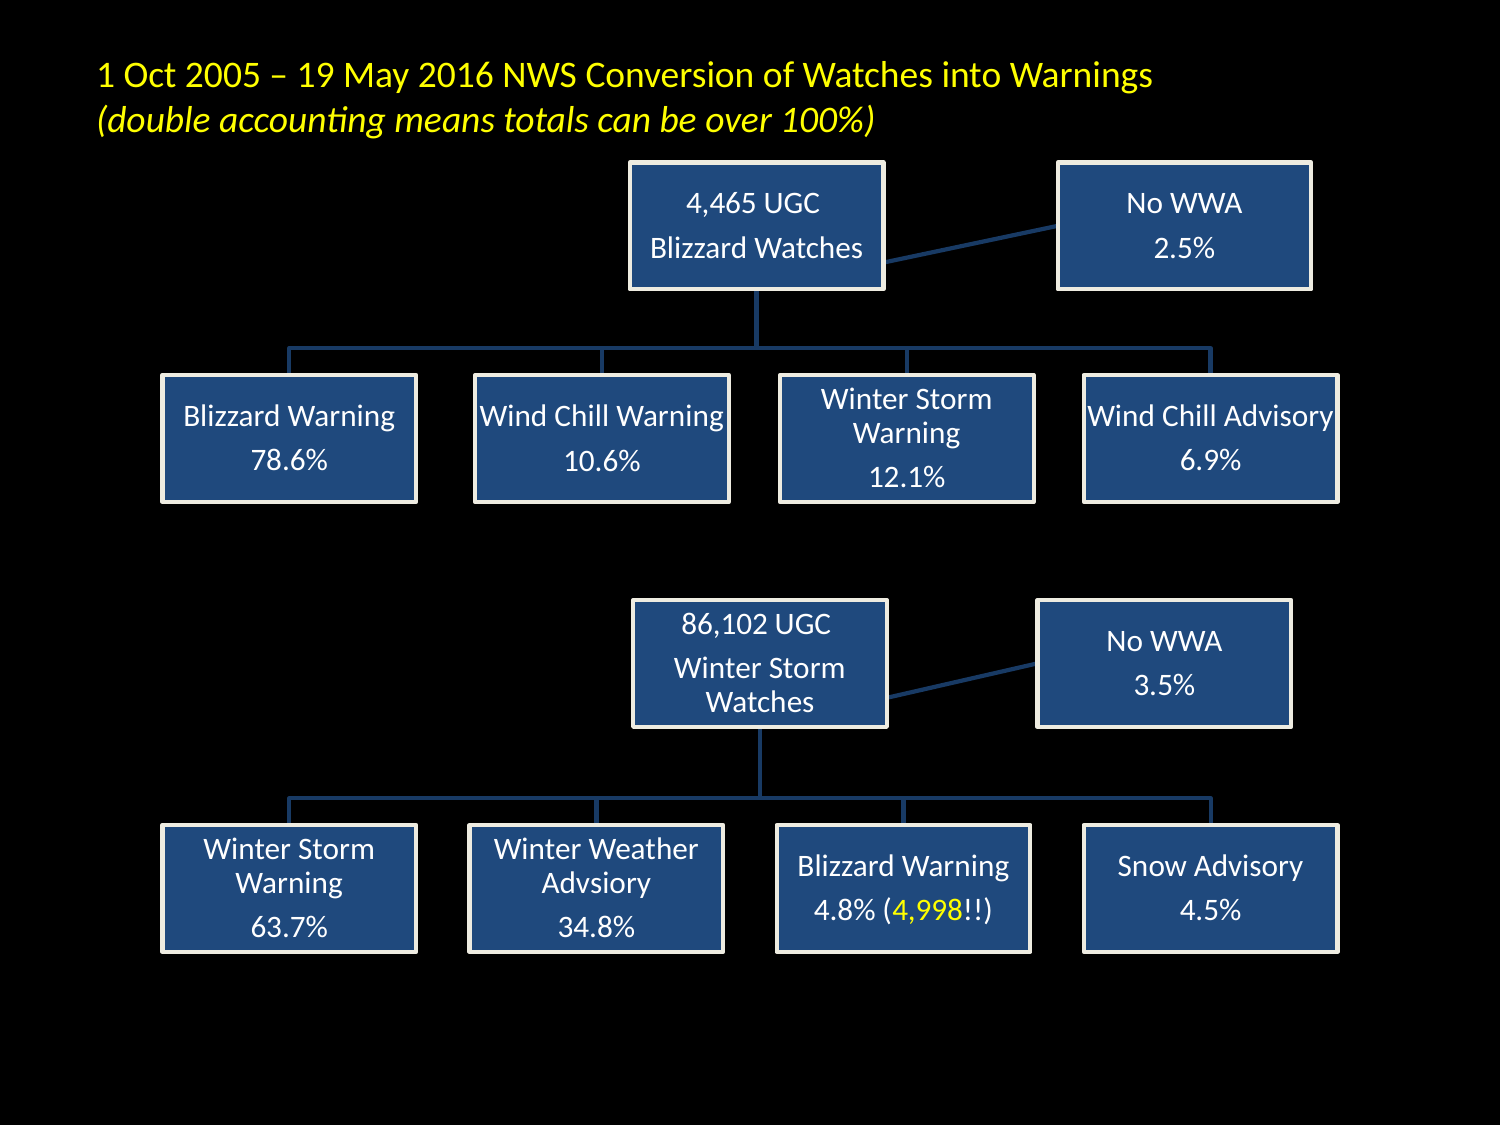

1 Oct 2005 – 19 May 2016 NWS Conversion of Watches into Warnings
(double accounting means totals can be over 100%)
4,465 UGC
Blizzard Watches
Blizzard Warning
78.6%
Winter Storm Warning
12.1%
Wind Chill Warning
10.6%
Wind Chill Advisory
6.9%
No WWA
2.5%
86,102 UGC
Winter Storm Watches
Winter Storm Warning
63.7%
Winter Weather Advsiory
34.8%
Blizzard Warning
4.8% (4,998!!)
Snow Advisory
4.5%
No WWA
3.5%